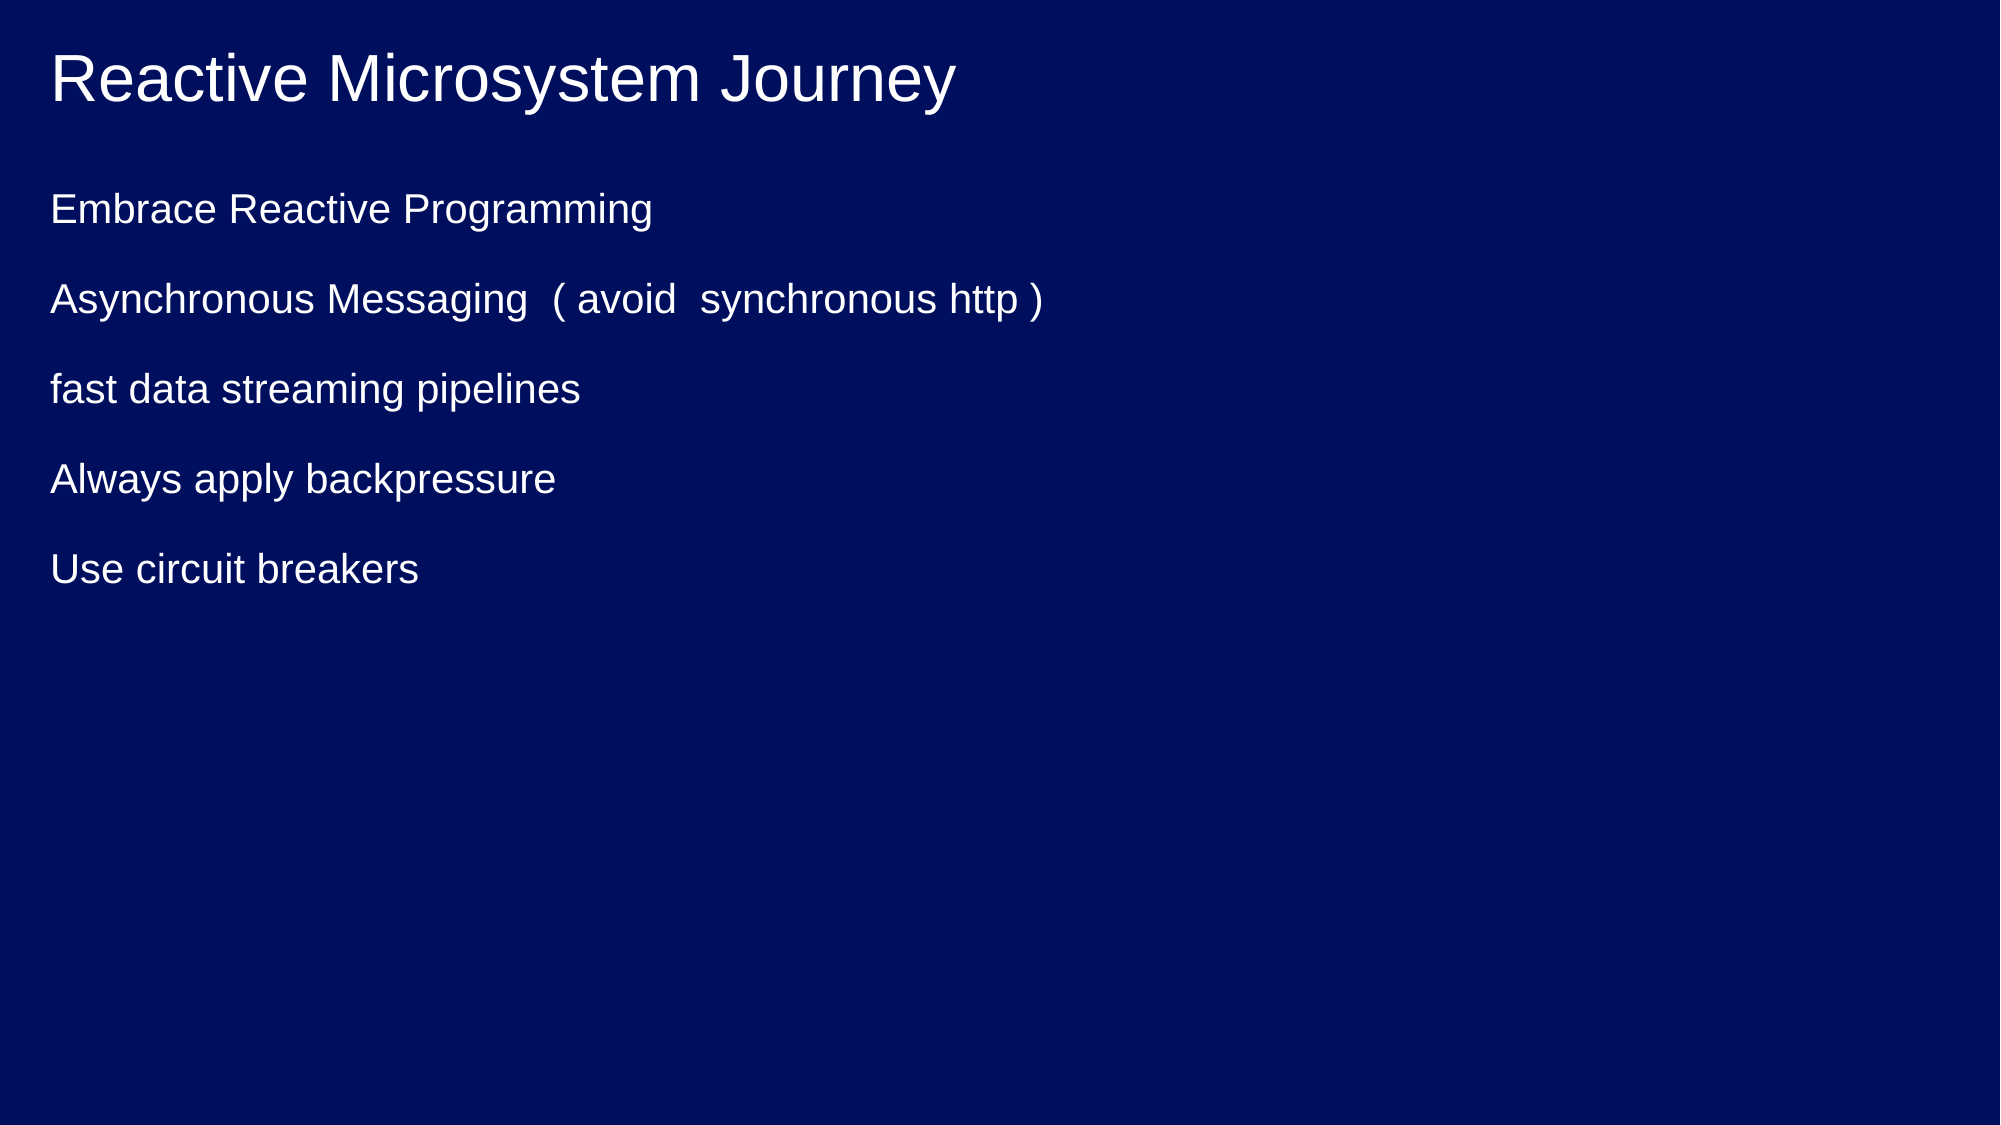

# Reactive Microsystem Journey Embrace Reactive Programming Asynchronous Messaging  ( avoid  synchronous http ) fast data streaming pipelines Always apply backpressure Use circuit breakers